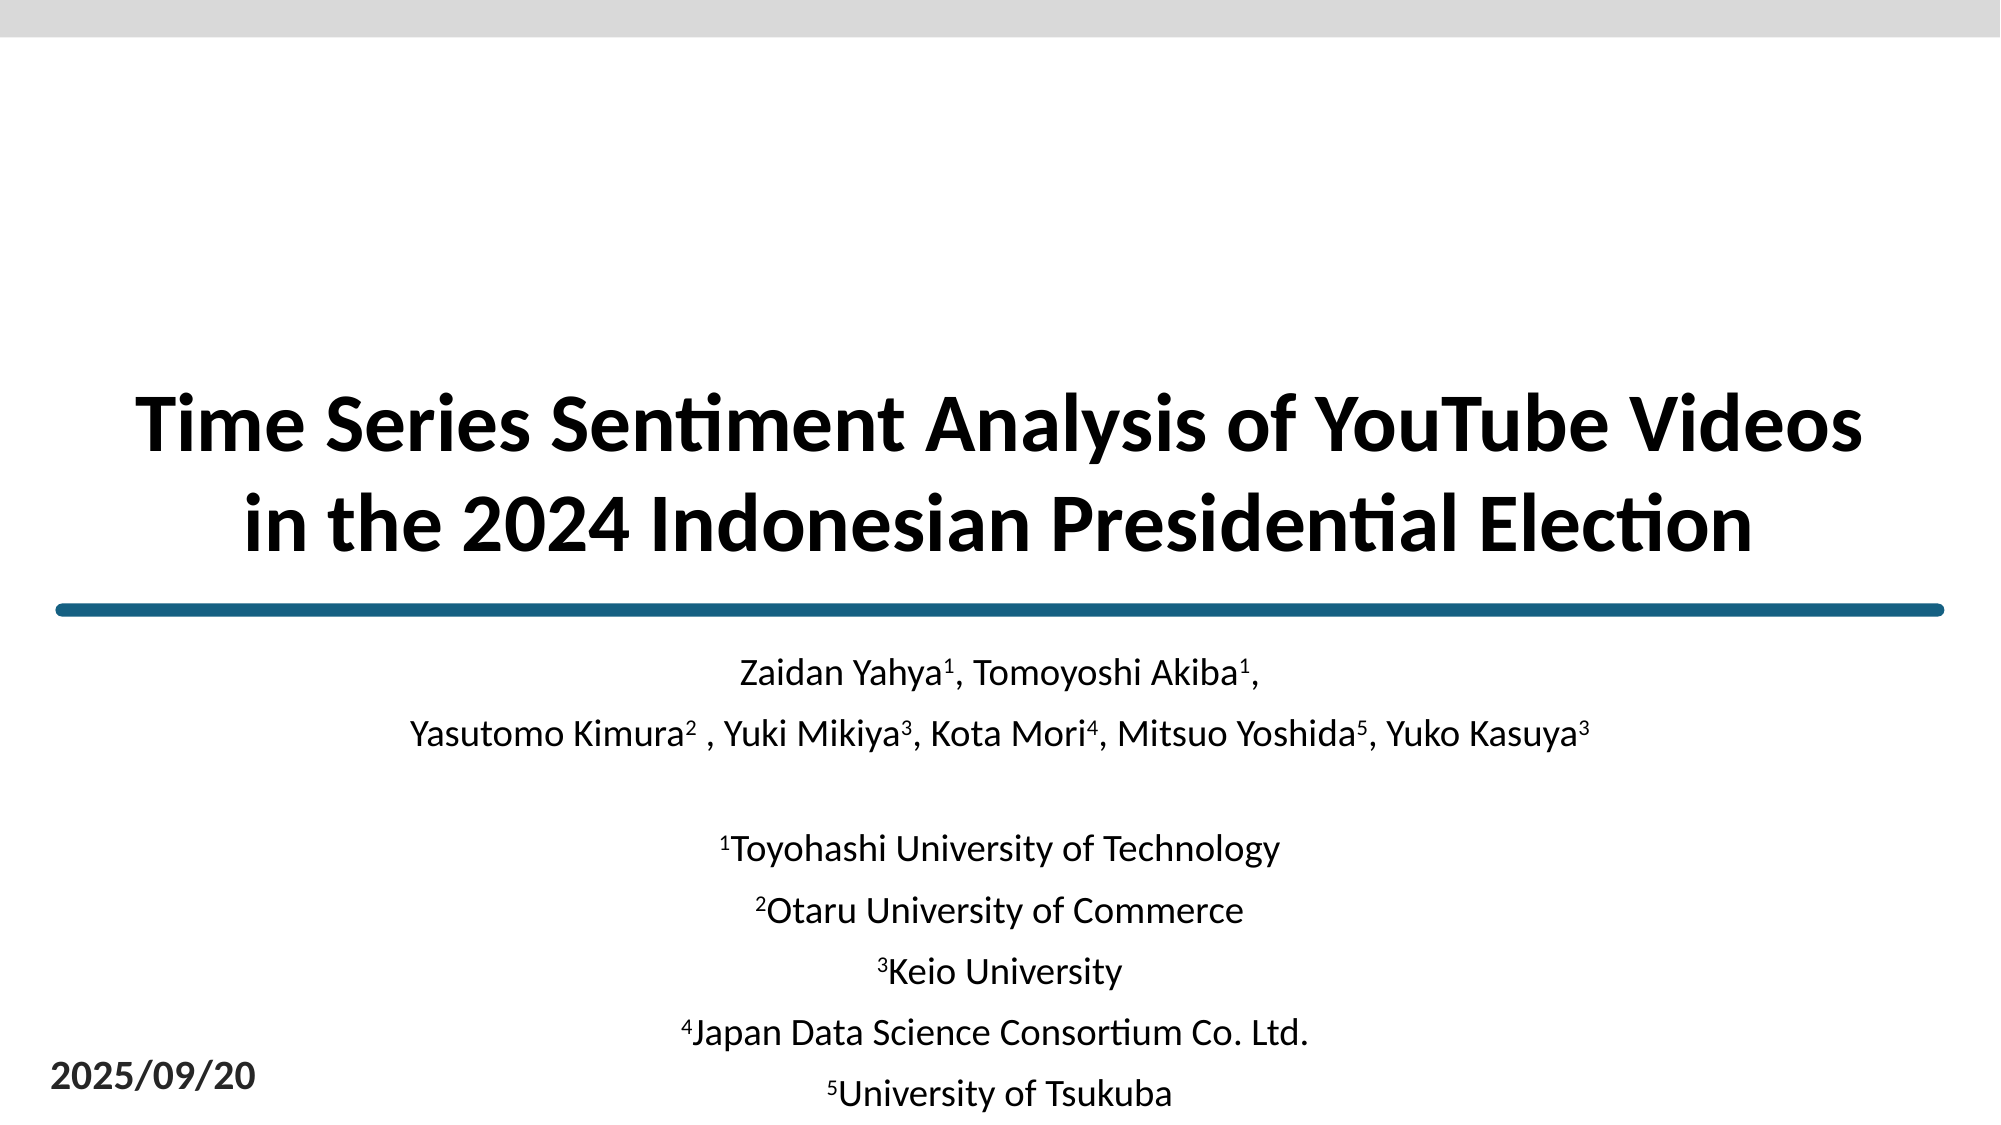

# Time Series Sentiment Analysis of YouTube Videos in the 2024 Indonesian Presidential Election

Zaidan Yahya1, Tomoyoshi Akiba1,
Yasutomo Kimura2 , Yuki Mikiya3, Kota Mori4, Mitsuo Yoshida5, Yuko Kasuya3

1Toyohashi University of Technology
2Otaru University of Commerce
3Keio University
4Japan Data Science Consortium Co. Ltd.
5University of Tsukuba

2025/09/20